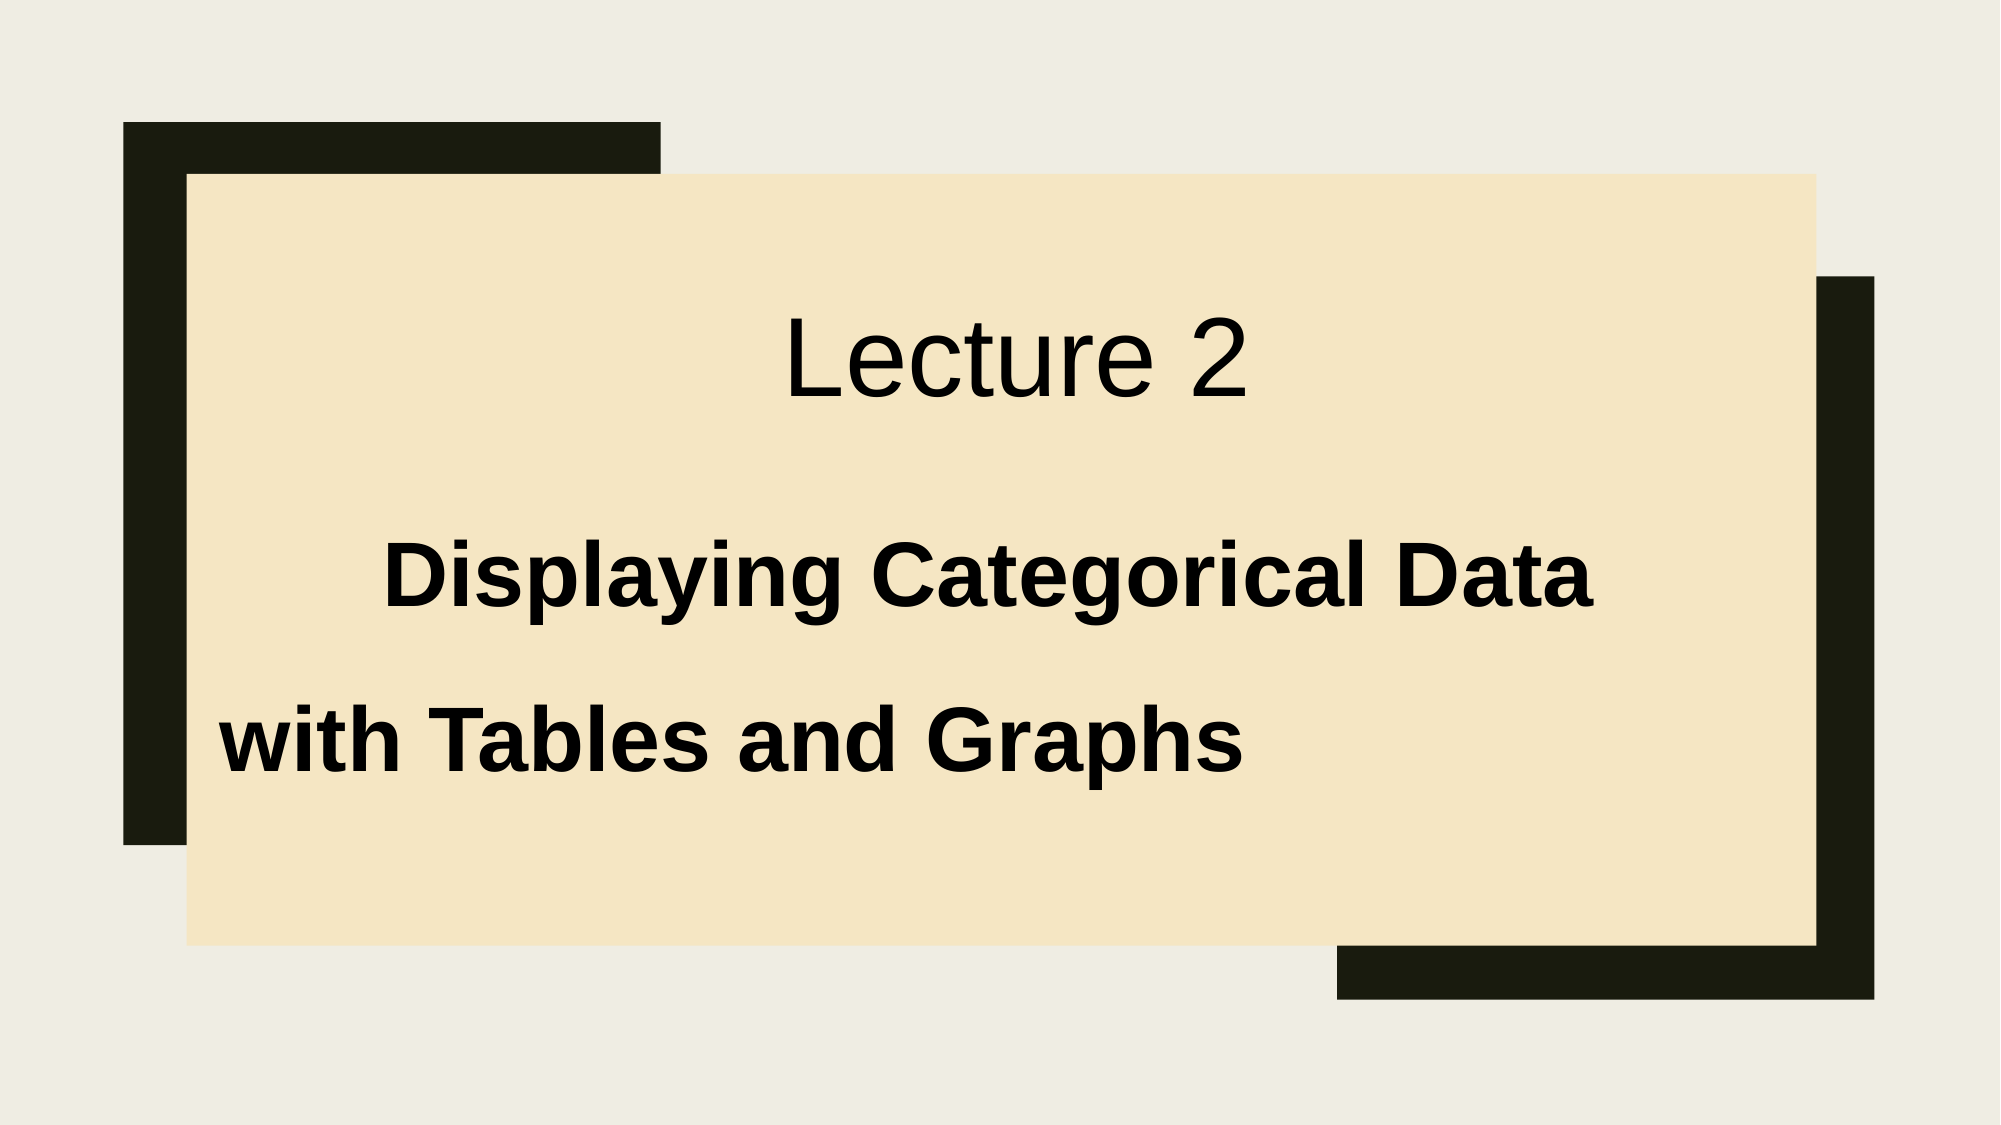

Lecture 2

Displaying Categorical Data
with Tables and Graphs
#